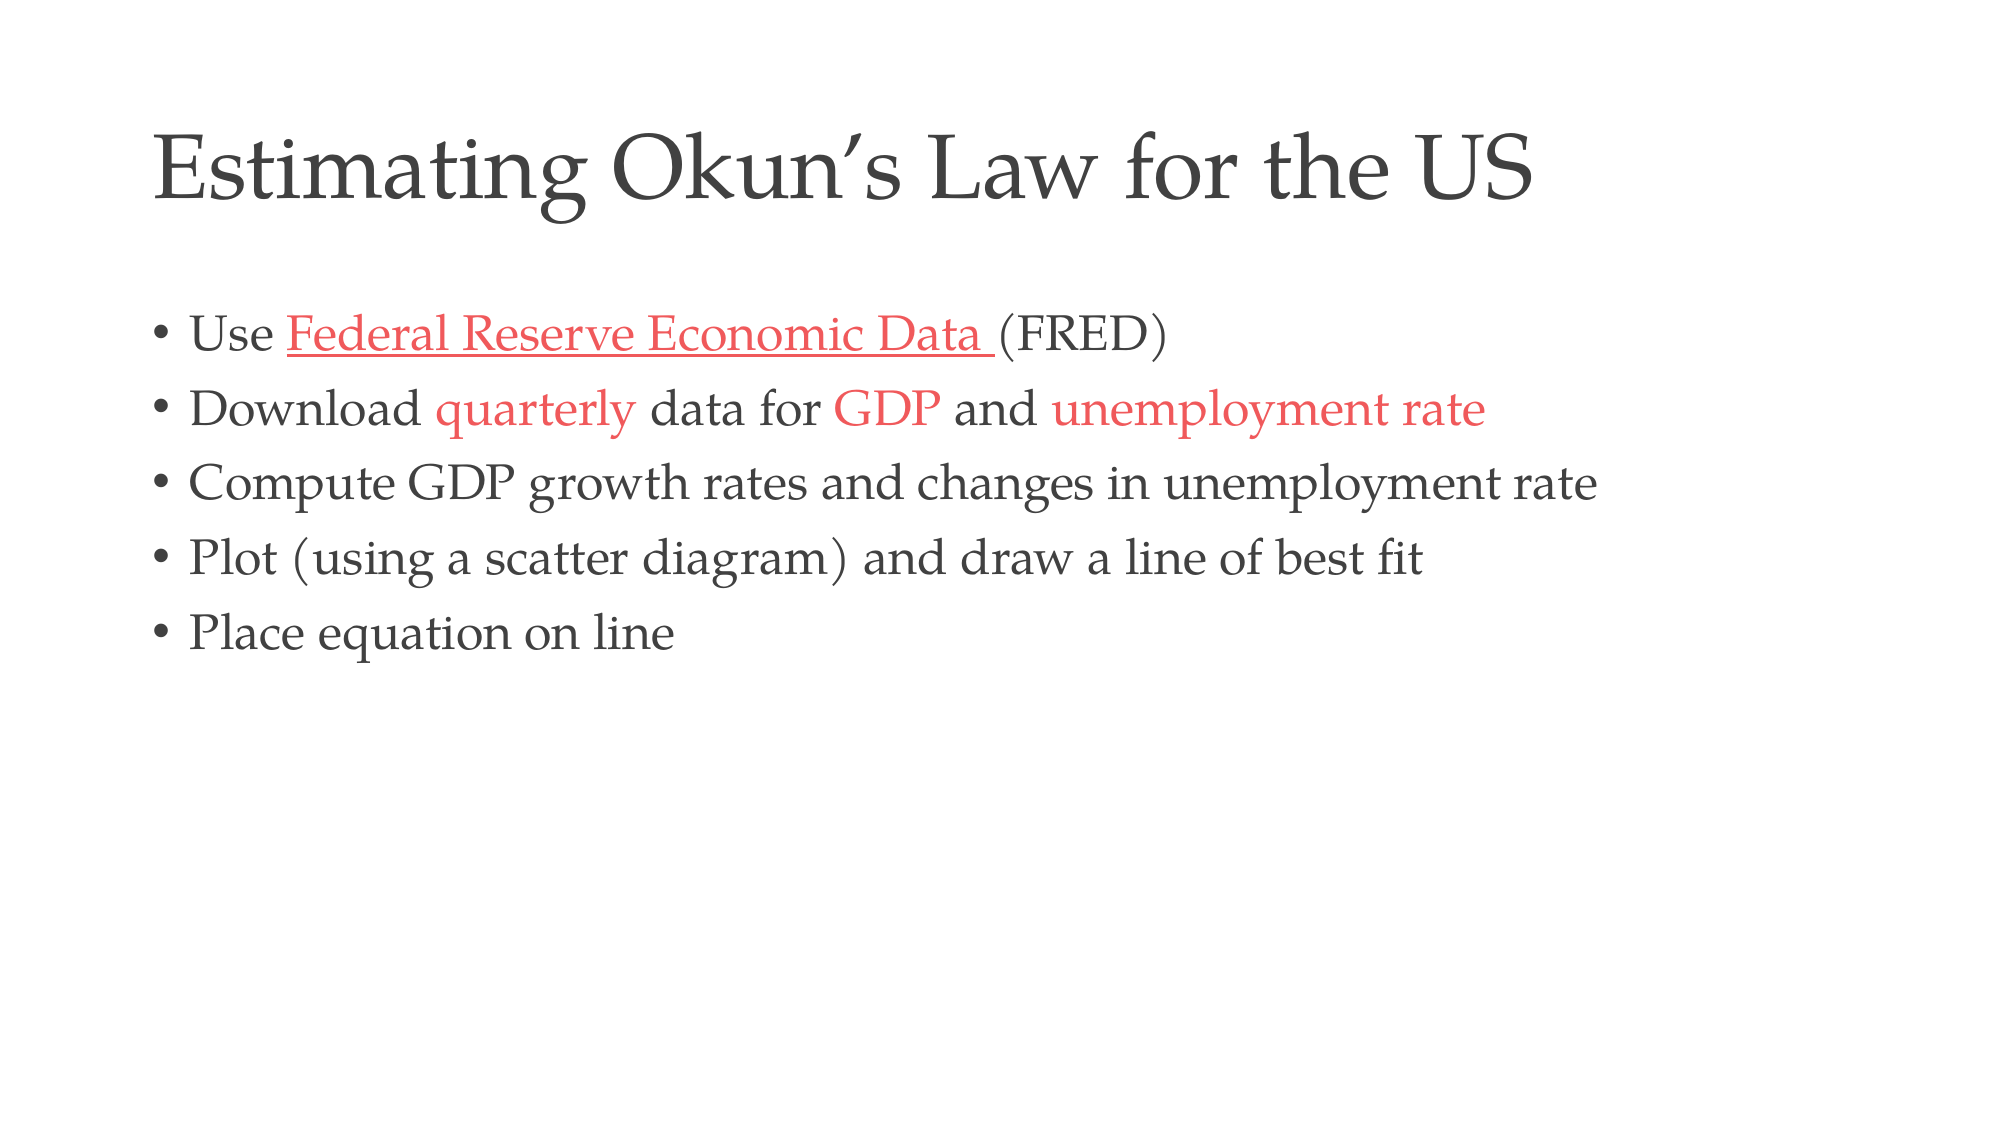

# Estimating Okun’s Law for the US
Use Federal Reserve Economic Data (FRED)
Download quarterly data for GDP and unemployment rate
Compute GDP growth rates and changes in unemployment rate
Plot (using a scatter diagram) and draw a line of best fit
Place equation on line